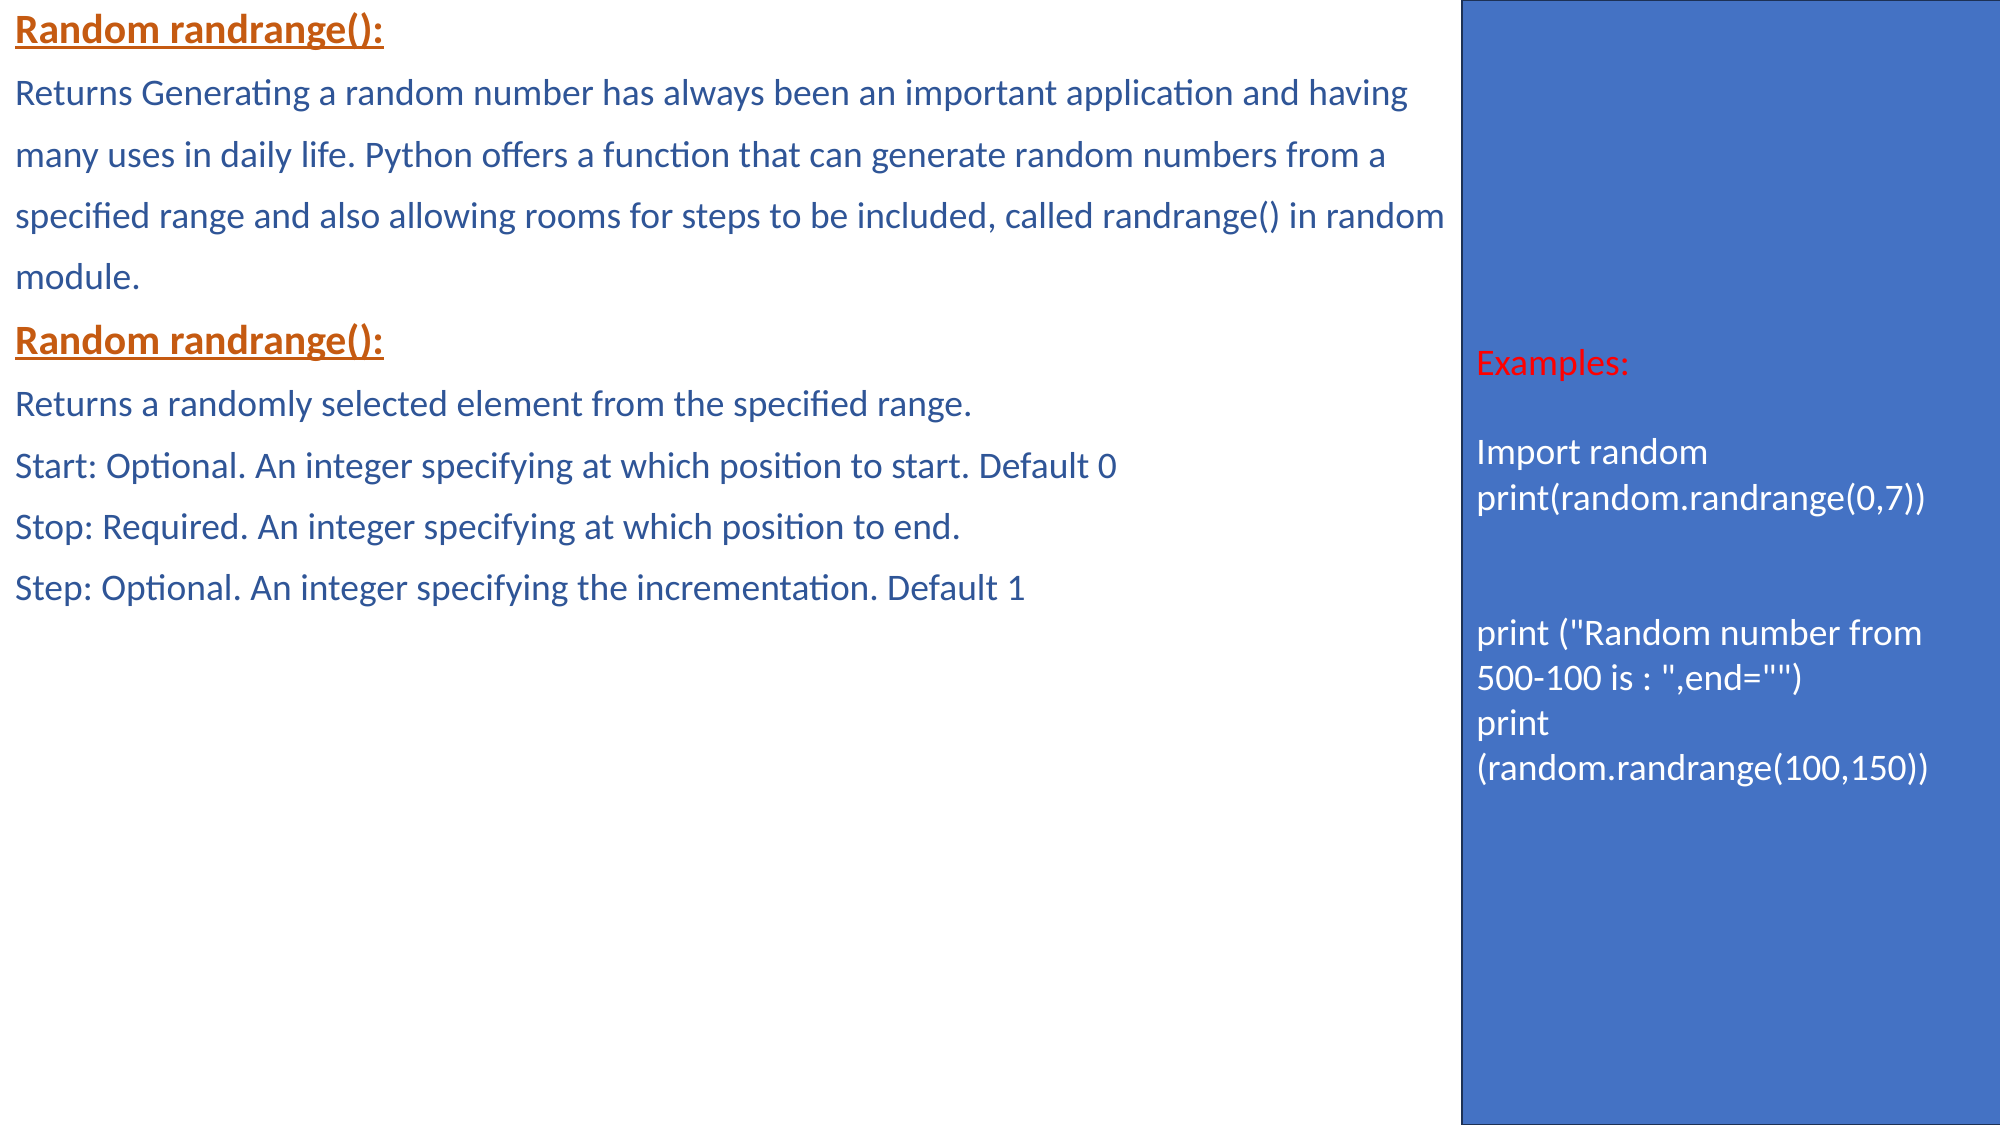

Random randrange():
Returns Generating a random number has always been an important application and having
many uses in daily life. Python offers a function that can generate random numbers from a
specified range and also allowing rooms for steps to be included, called randrange() in random
module.
Random randrange():
Returns a randomly selected element from the specified range.
Start: Optional. An integer specifying at which position to start. Default 0
Stop: Required. An integer specifying at which position to end.
Step: Optional. An integer specifying the incrementation. Default 1

Examples:

Import random
print(random.randrange(0,7))

print ("Random number from 500-100 is : ",end="")
print (random.randrange(100,150))